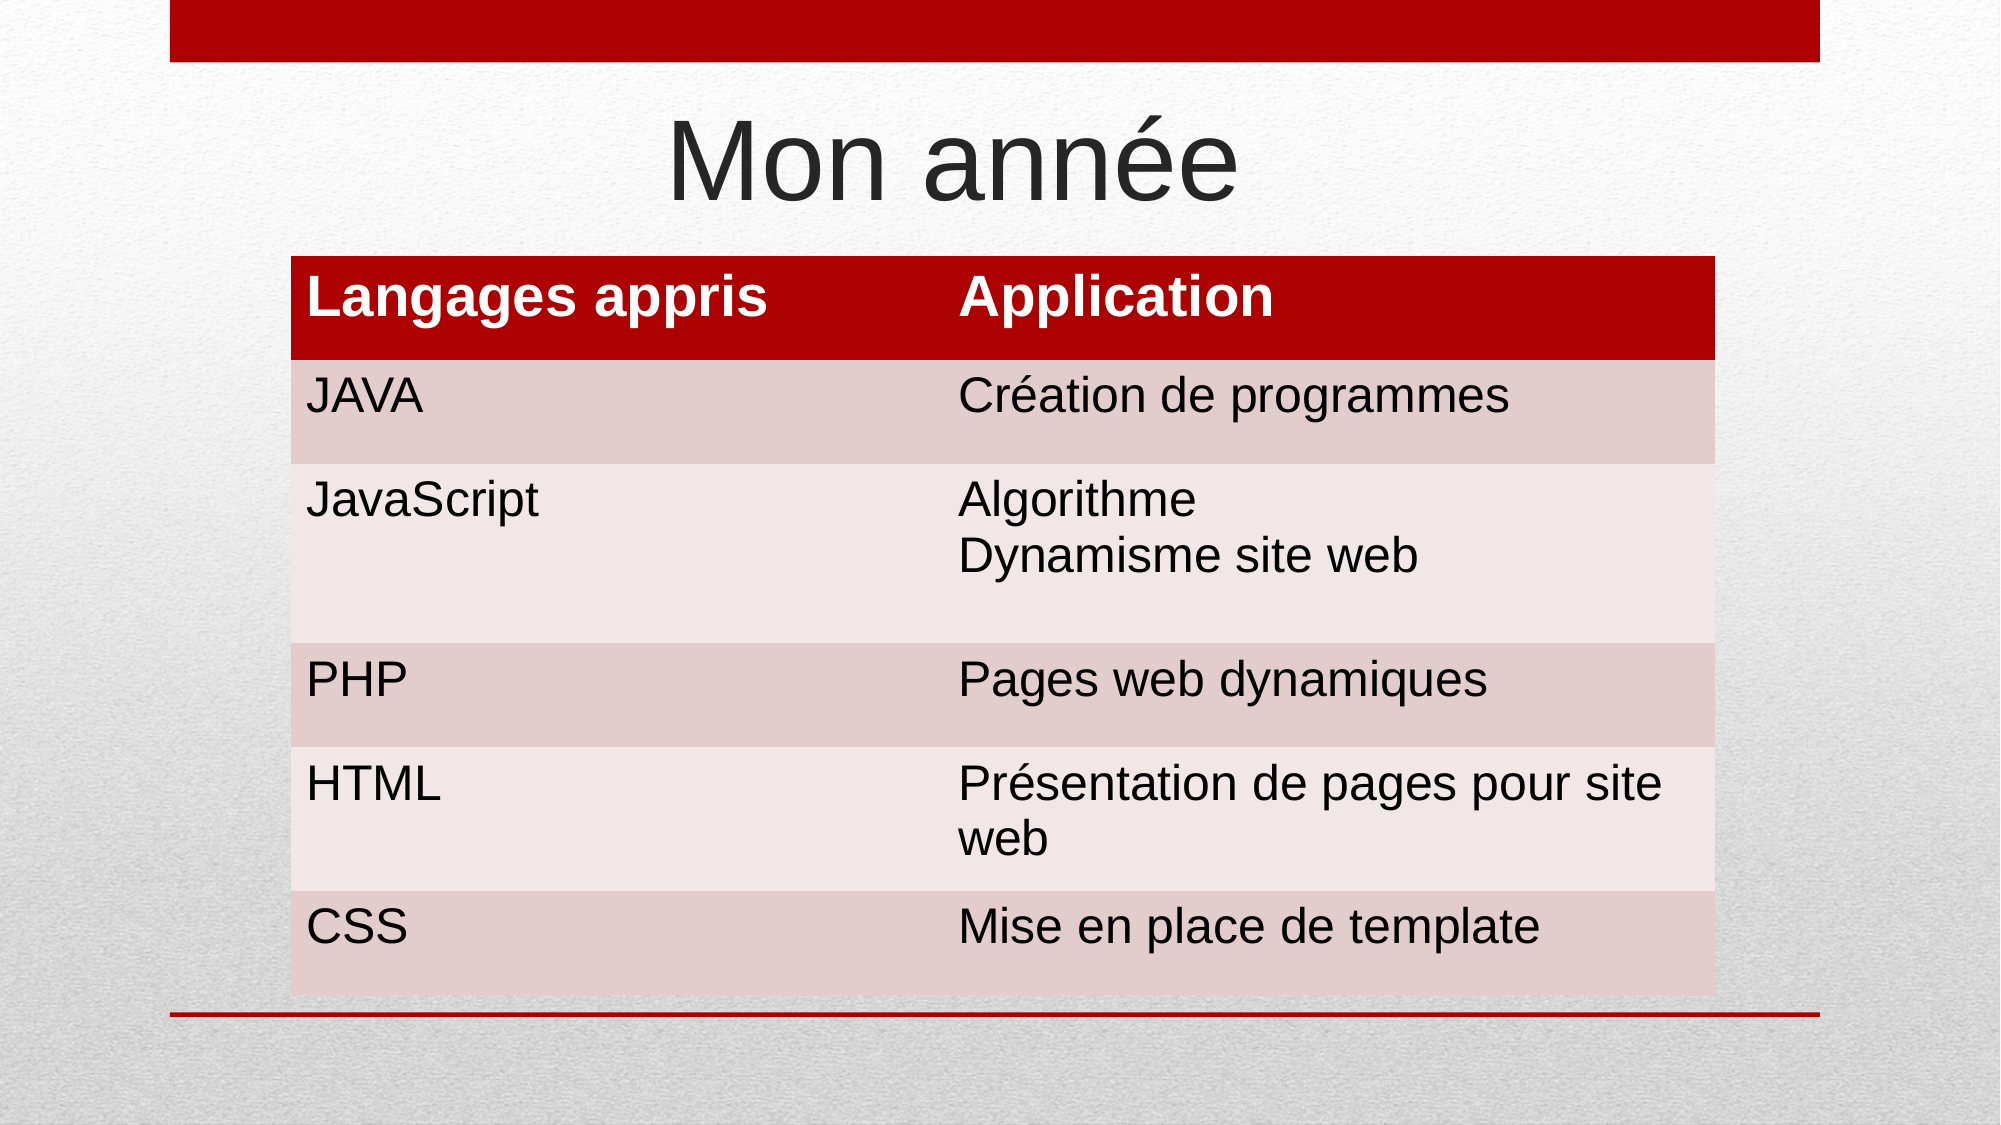

# Mon année
| Langages appris | Application |
| --- | --- |
| JAVA | Création de programmes |
| JavaScript | Algorithme Dynamisme site web |
| PHP | Pages web dynamiques |
| HTML | Présentation de pages pour site web |
| CSS | Mise en place de template |